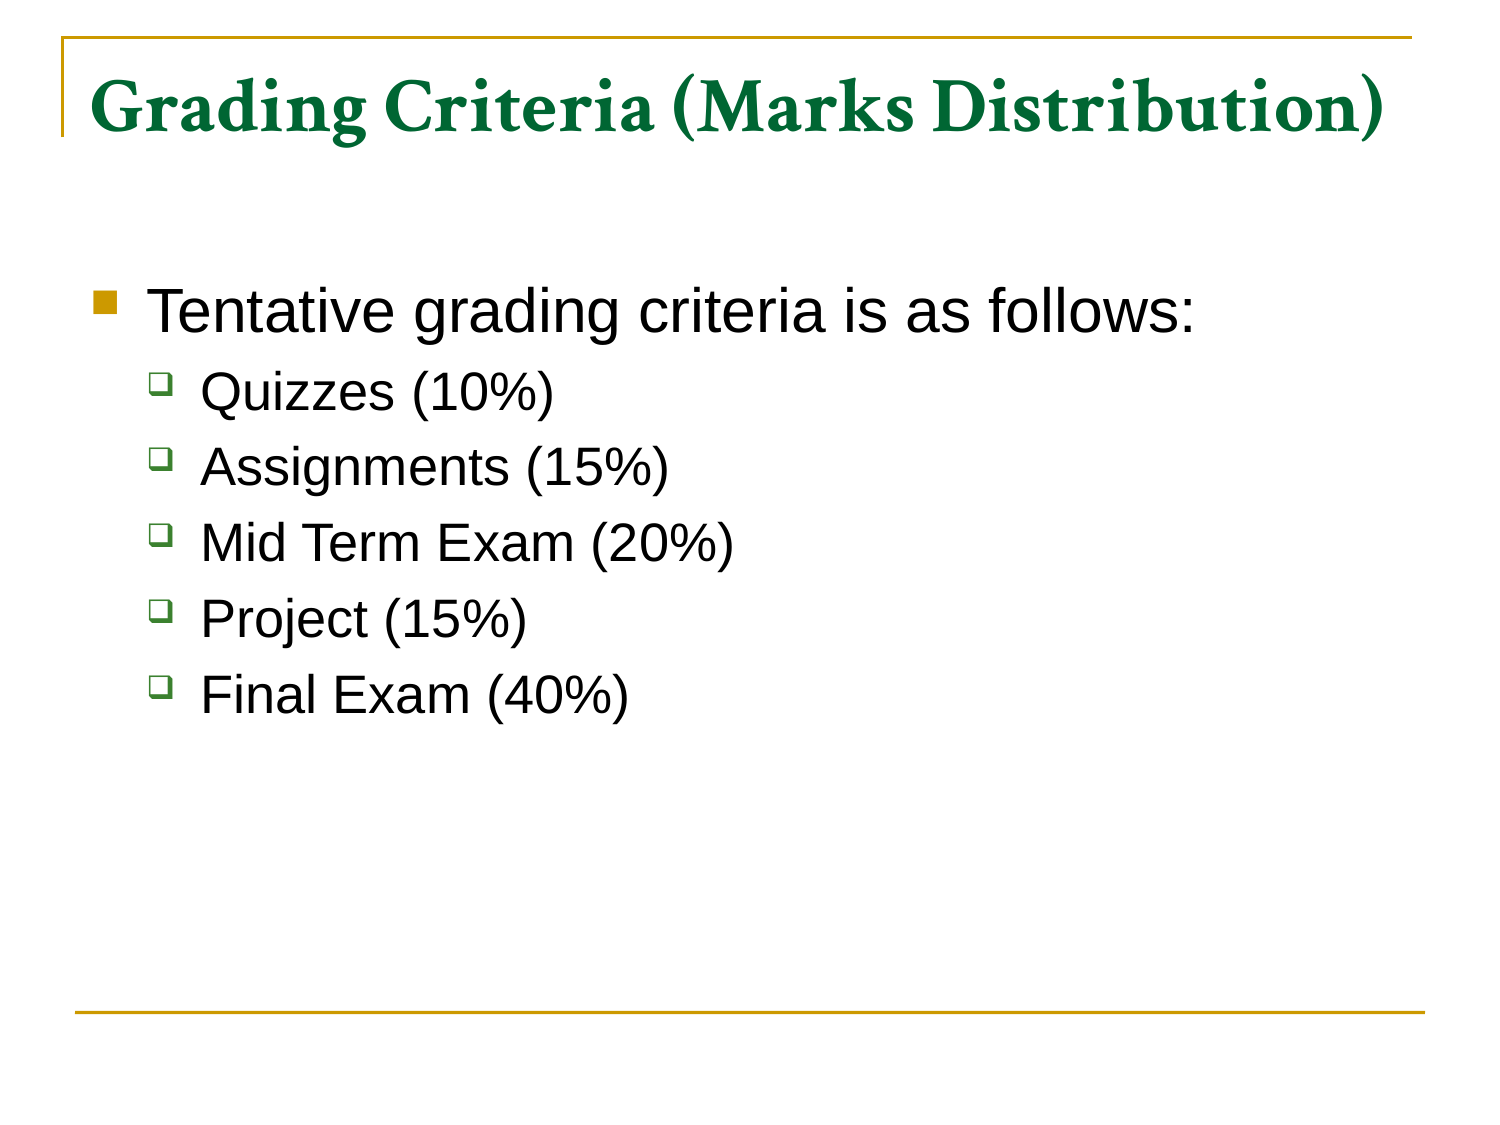

# Grading Criteria (Marks Distribution)
Tentative grading criteria is as follows:
Quizzes (10%)
Assignments (15%)
Mid Term Exam (20%)
Project (15%)
Final Exam (40%)